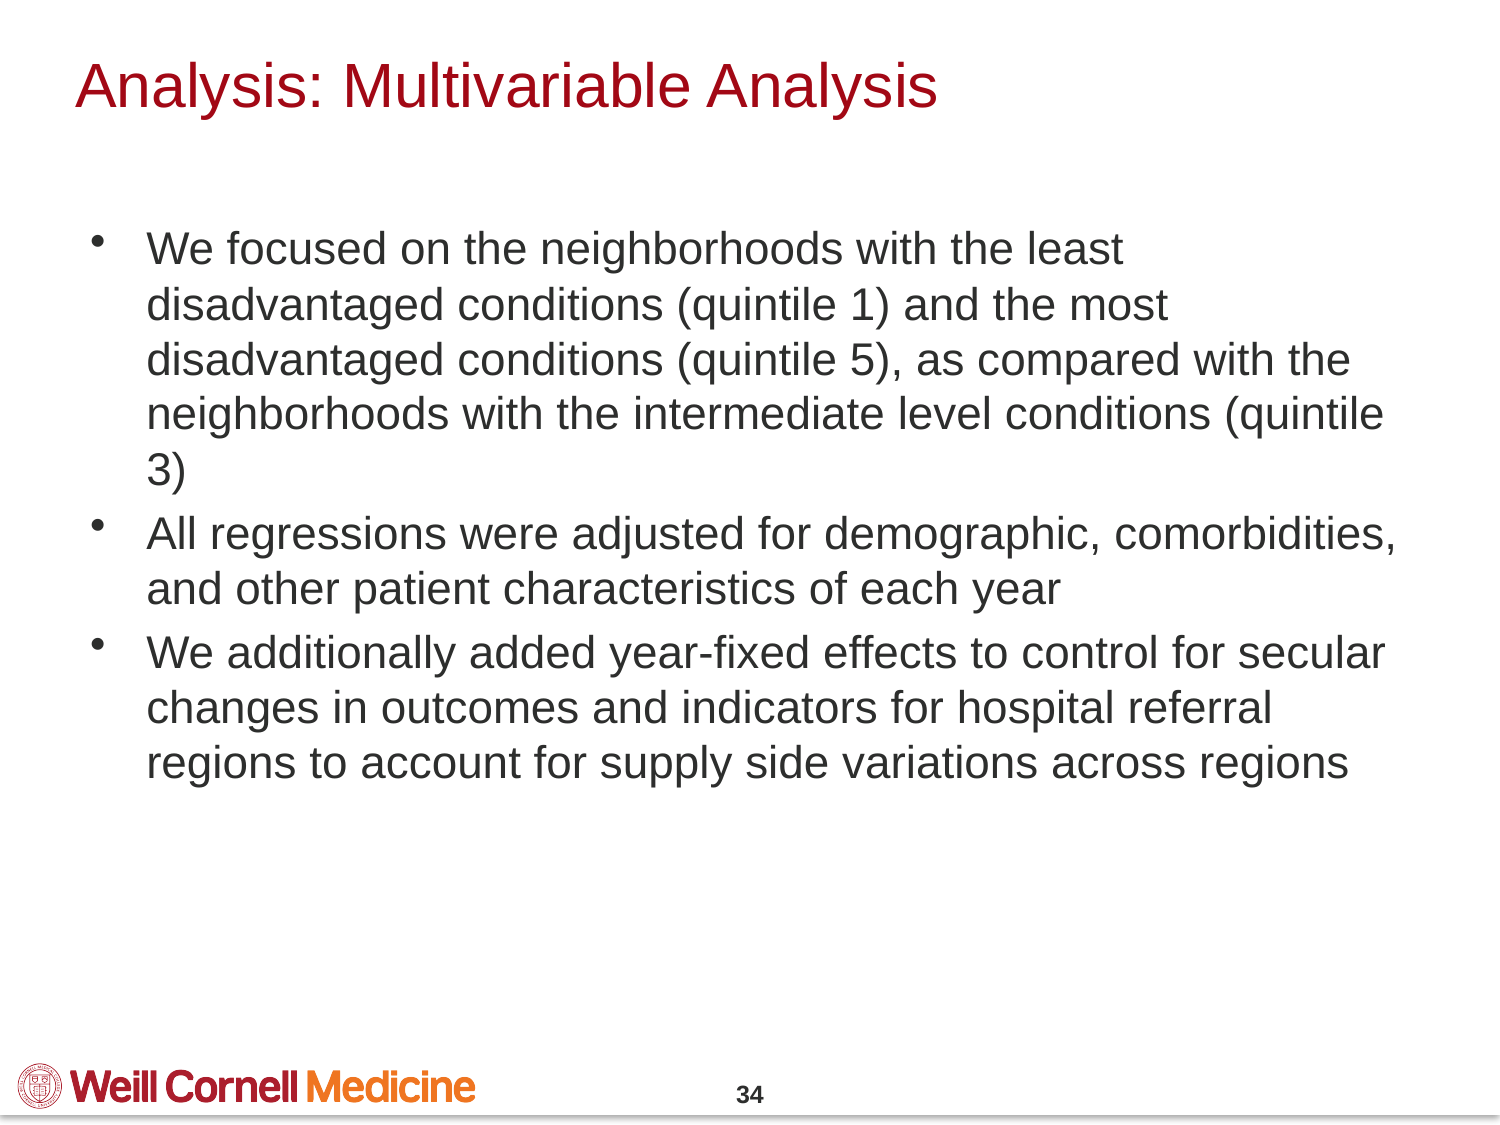

# Analysis: Multivariable Analysis
We focused on the neighborhoods with the least disadvantaged conditions (quintile 1) and the most disadvantaged conditions (quintile 5), as compared with the neighborhoods with the intermediate level conditions (quintile 3)
All regressions were adjusted for demographic, comorbidities, and other patient characteristics of each year
We additionally added year-fixed effects to control for secular changes in outcomes and indicators for hospital referral regions to account for supply side variations across regions